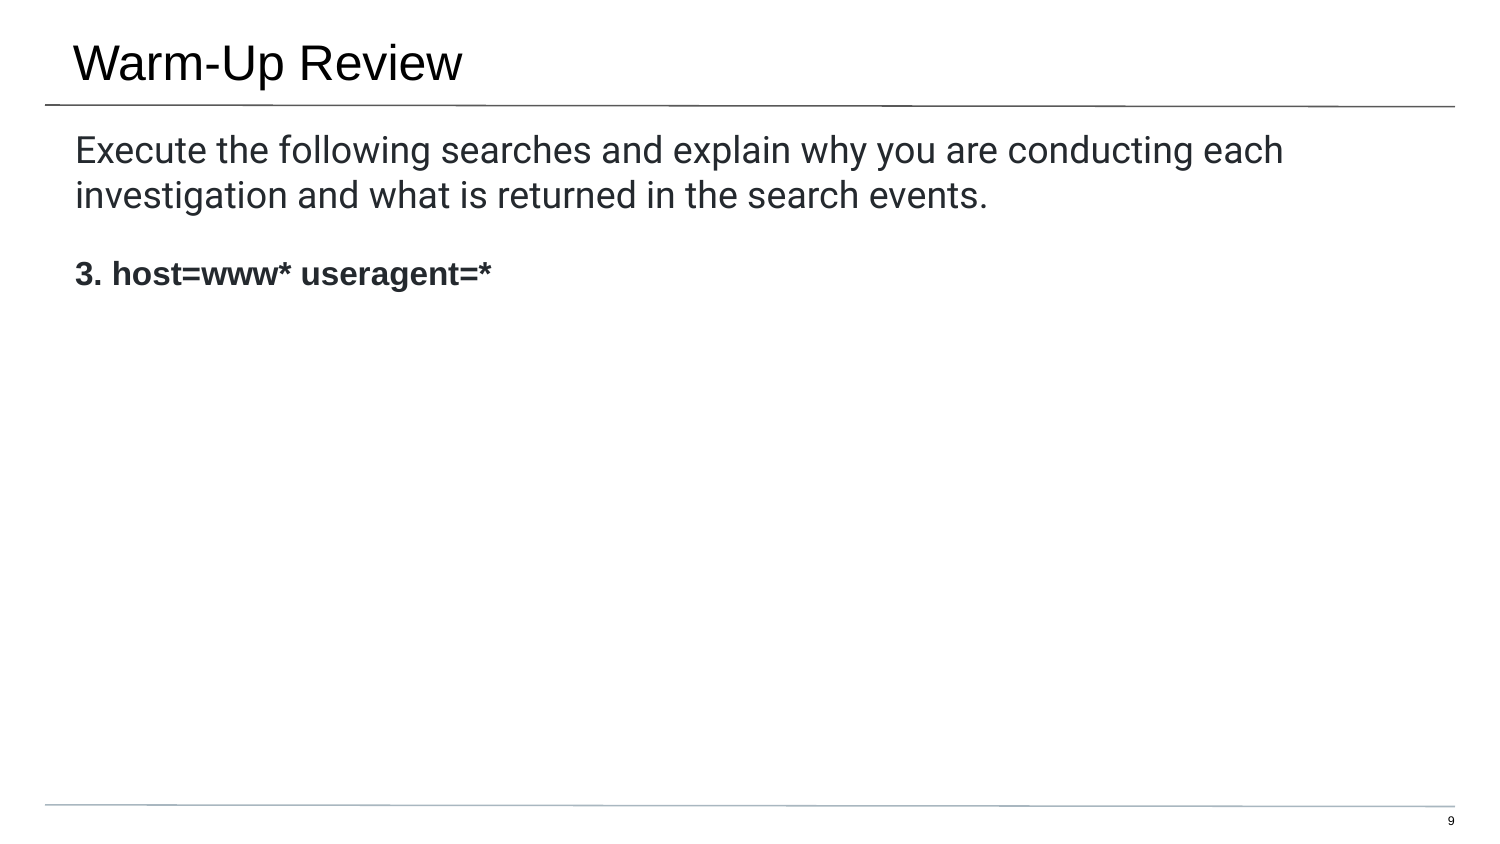

# Warm-Up Review
Execute the following searches and explain why you are conducting each investigation and what is returned in the search events.

3. host=www* useragent=*

9